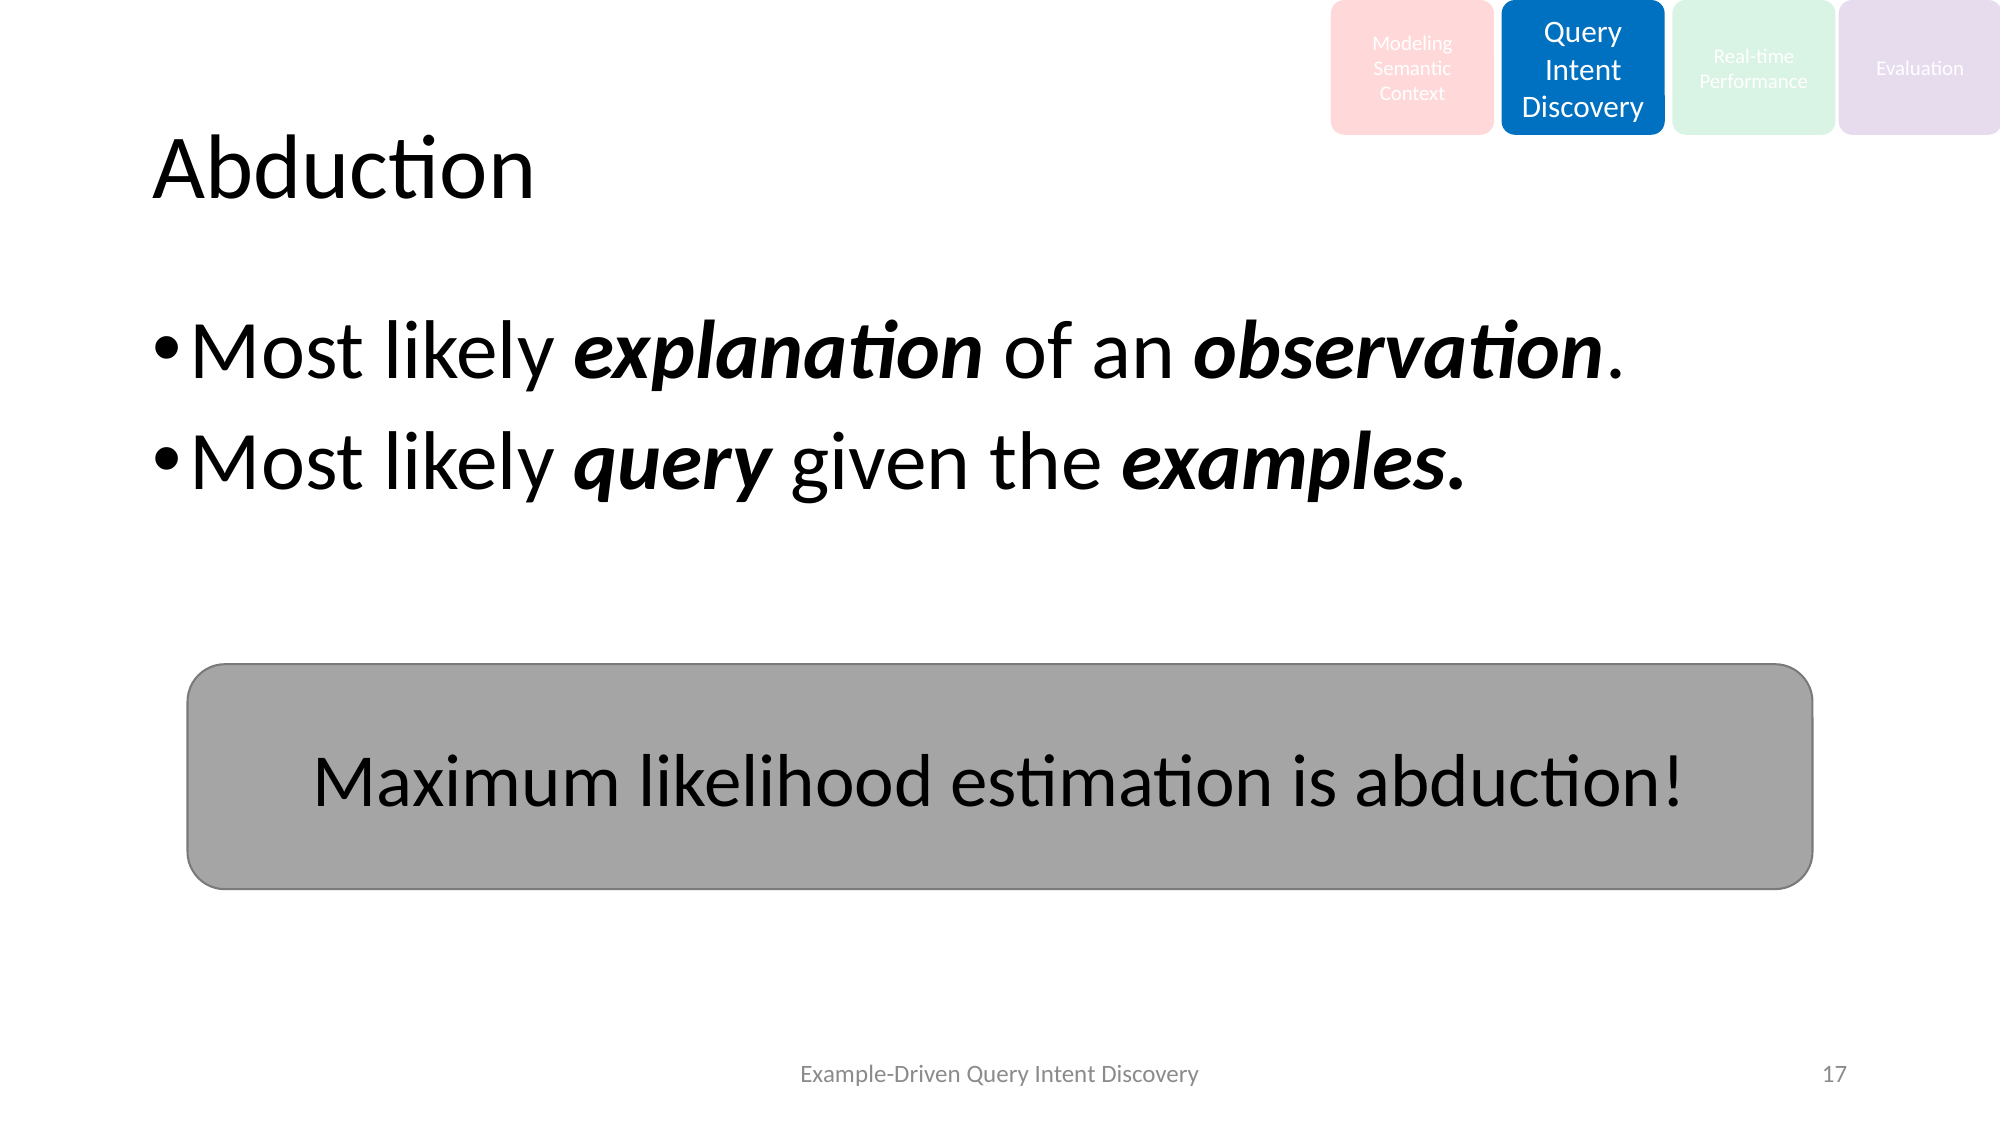

Modeling Semantic Context
Query Intent Discovery
Real-time Performance
Evaluation
# Abduction
Most likely explanation of an observation.
Most likely query given the examples.
Maximum likelihood estimation is abduction!
Example-Driven Query Intent Discovery
17